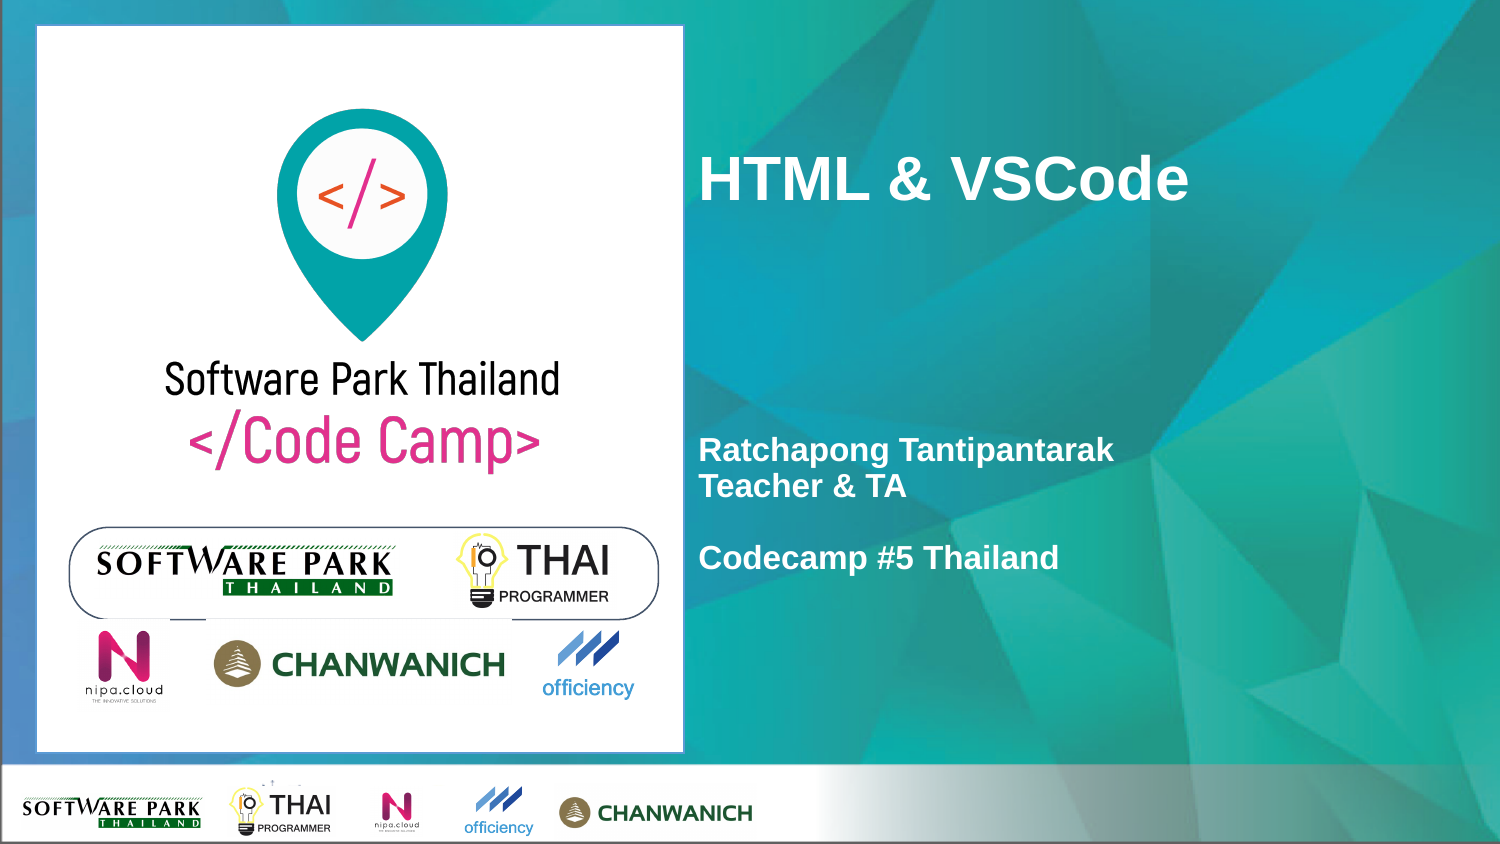

# HTML & VSCode
Ratchapong Tantipantarak
Teacher & TA

Codecamp #5 Thailand